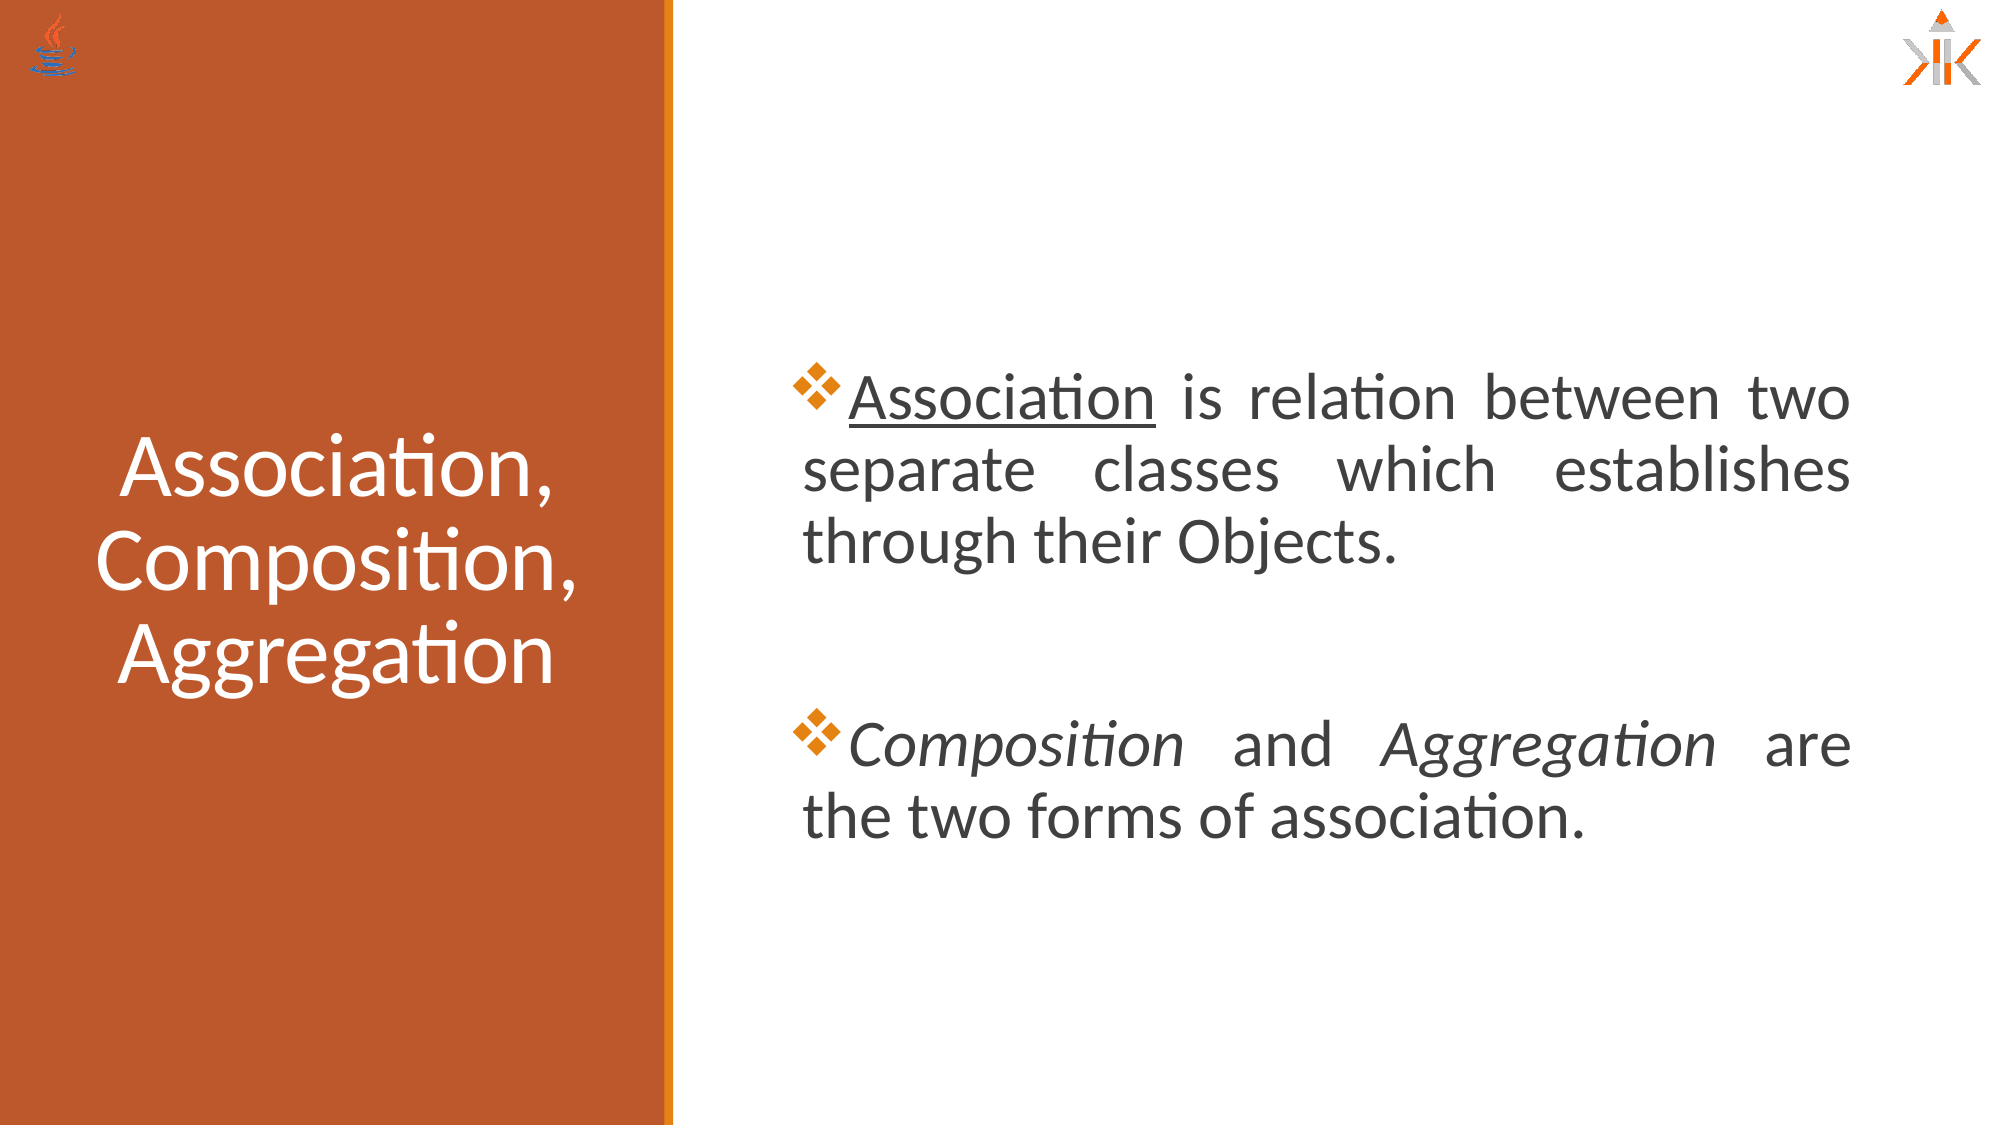

Association is relation between two separate classes which establishes through their Objects.

Composition and Aggregation are the two forms of association.
# Association, Composition, Aggregation